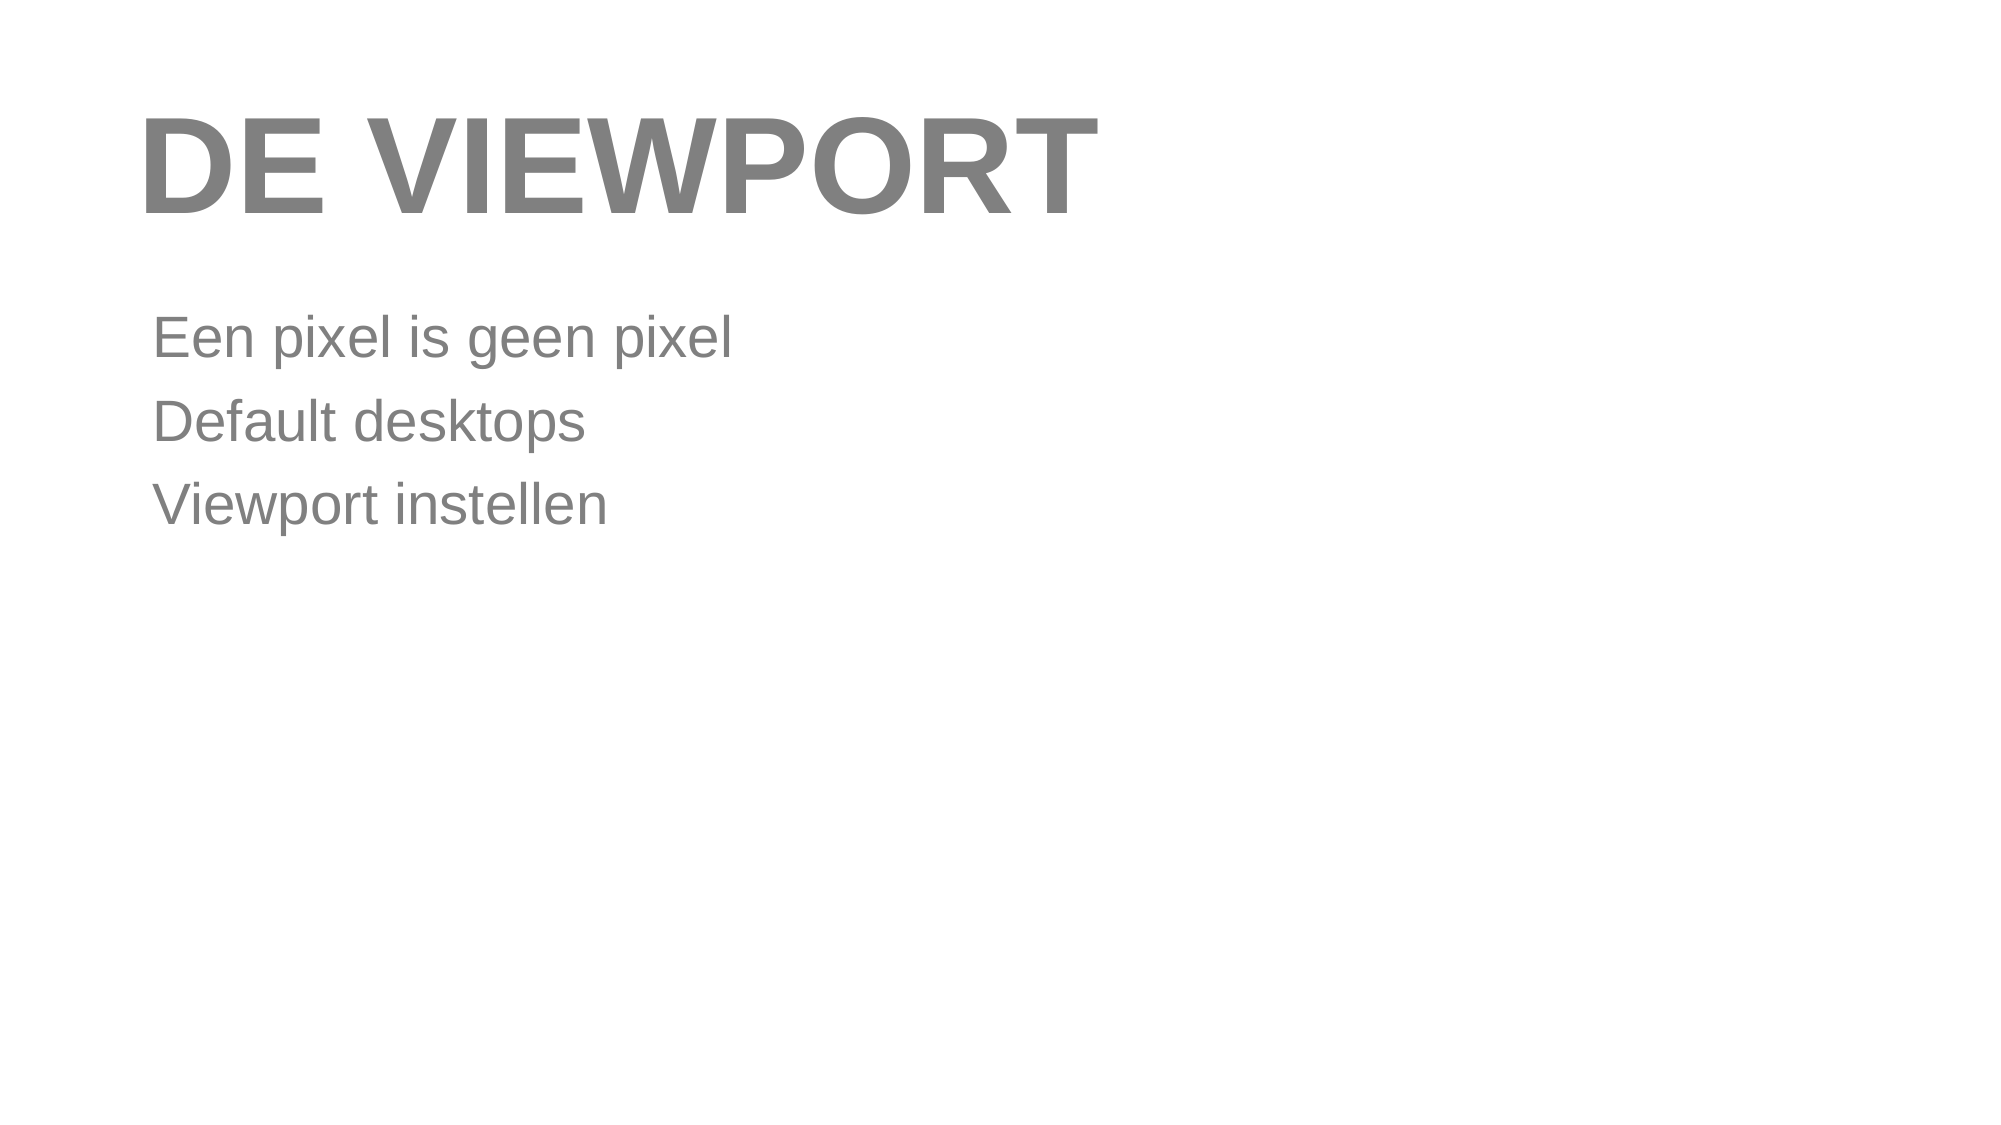

# DE VIEWPORT
Een pixel is geen pixel
Default desktops
Viewport instellen